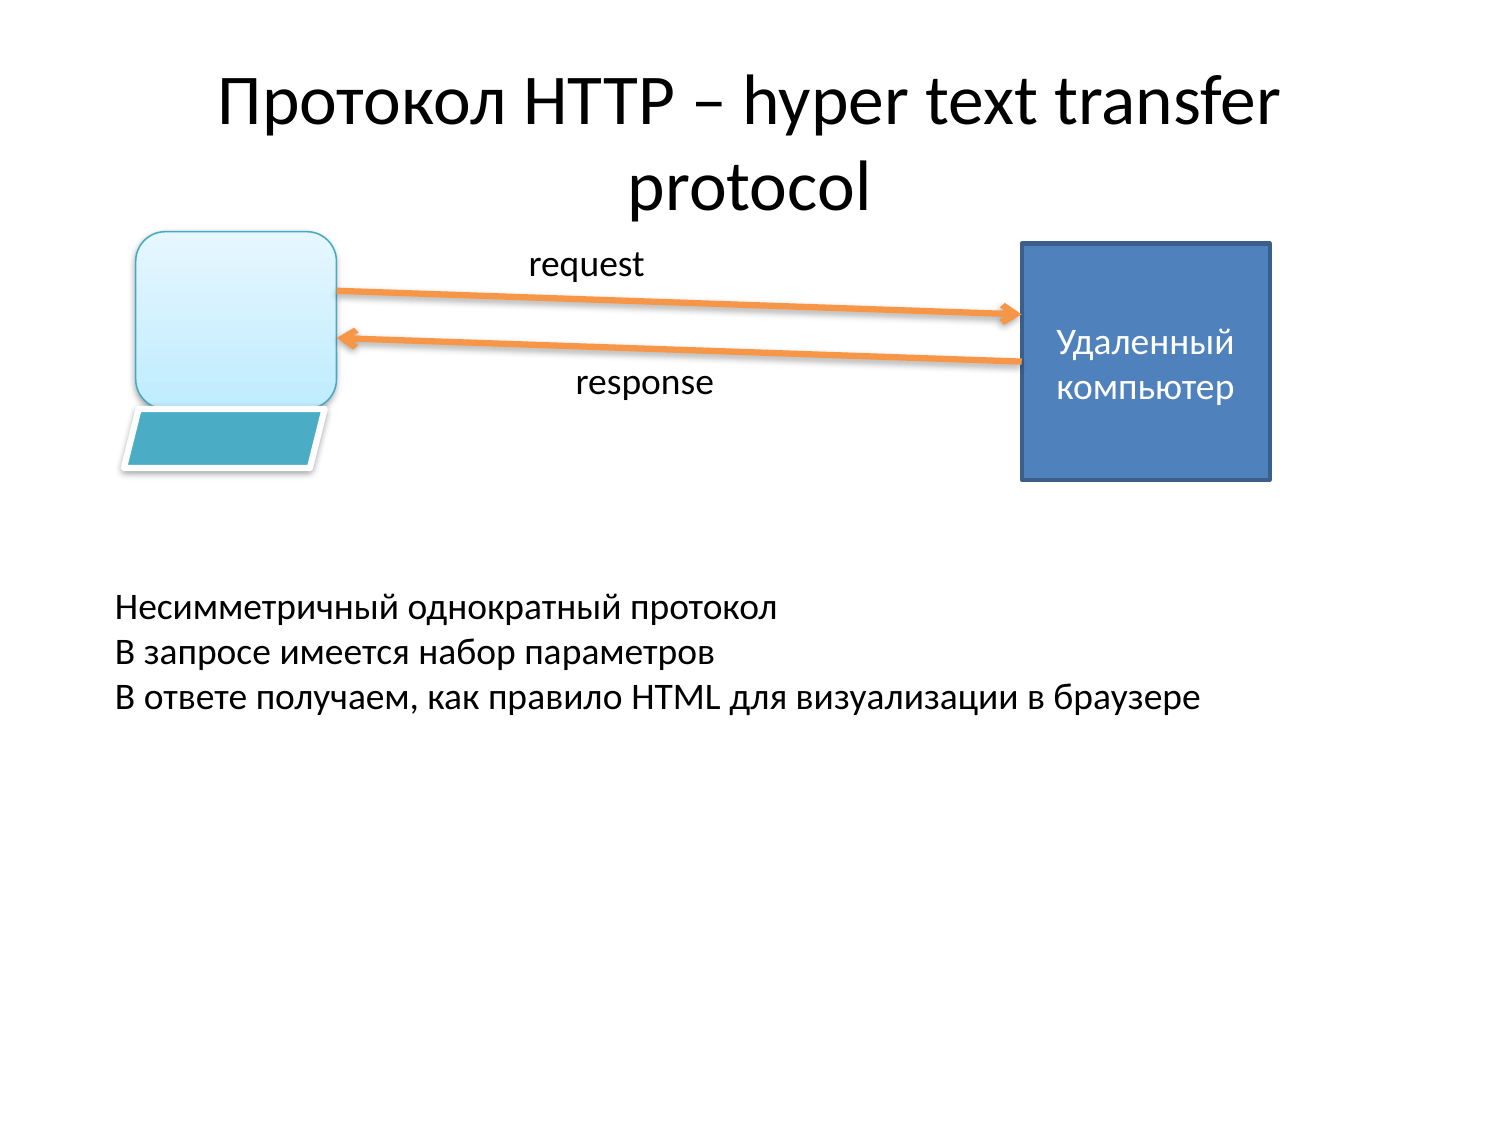

# Протокол HTTP – hyper text transfer protocol

request
Удаленный компьютер
response
Несимметричный однократный протокол
В запросе имеется набор параметров
В ответе получаем, как правило HTML для визуализации в браузере